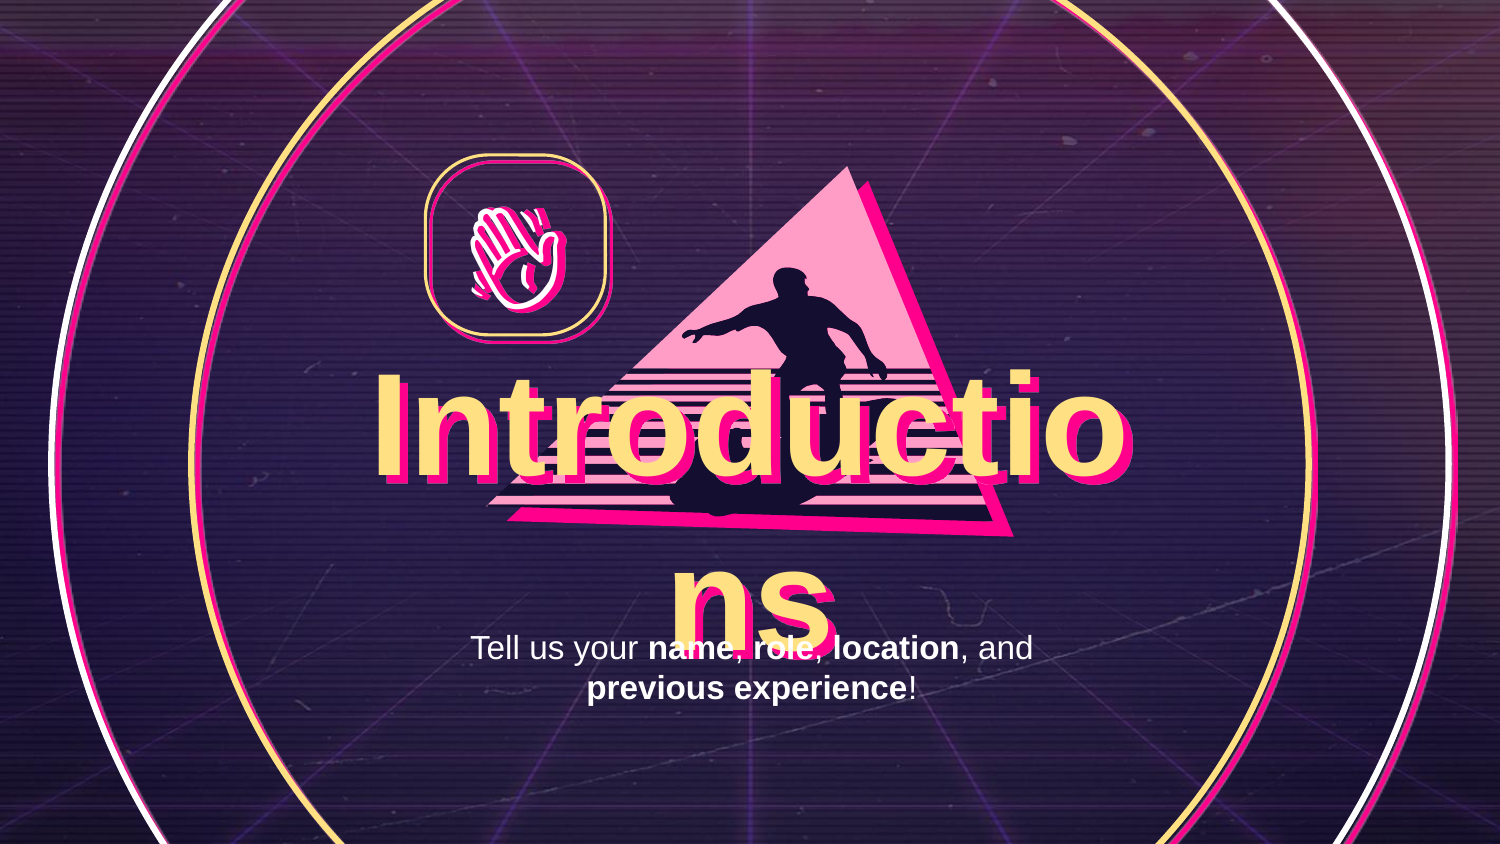

👋

# Introductions
Tell us your name, role, location, and previous experience!